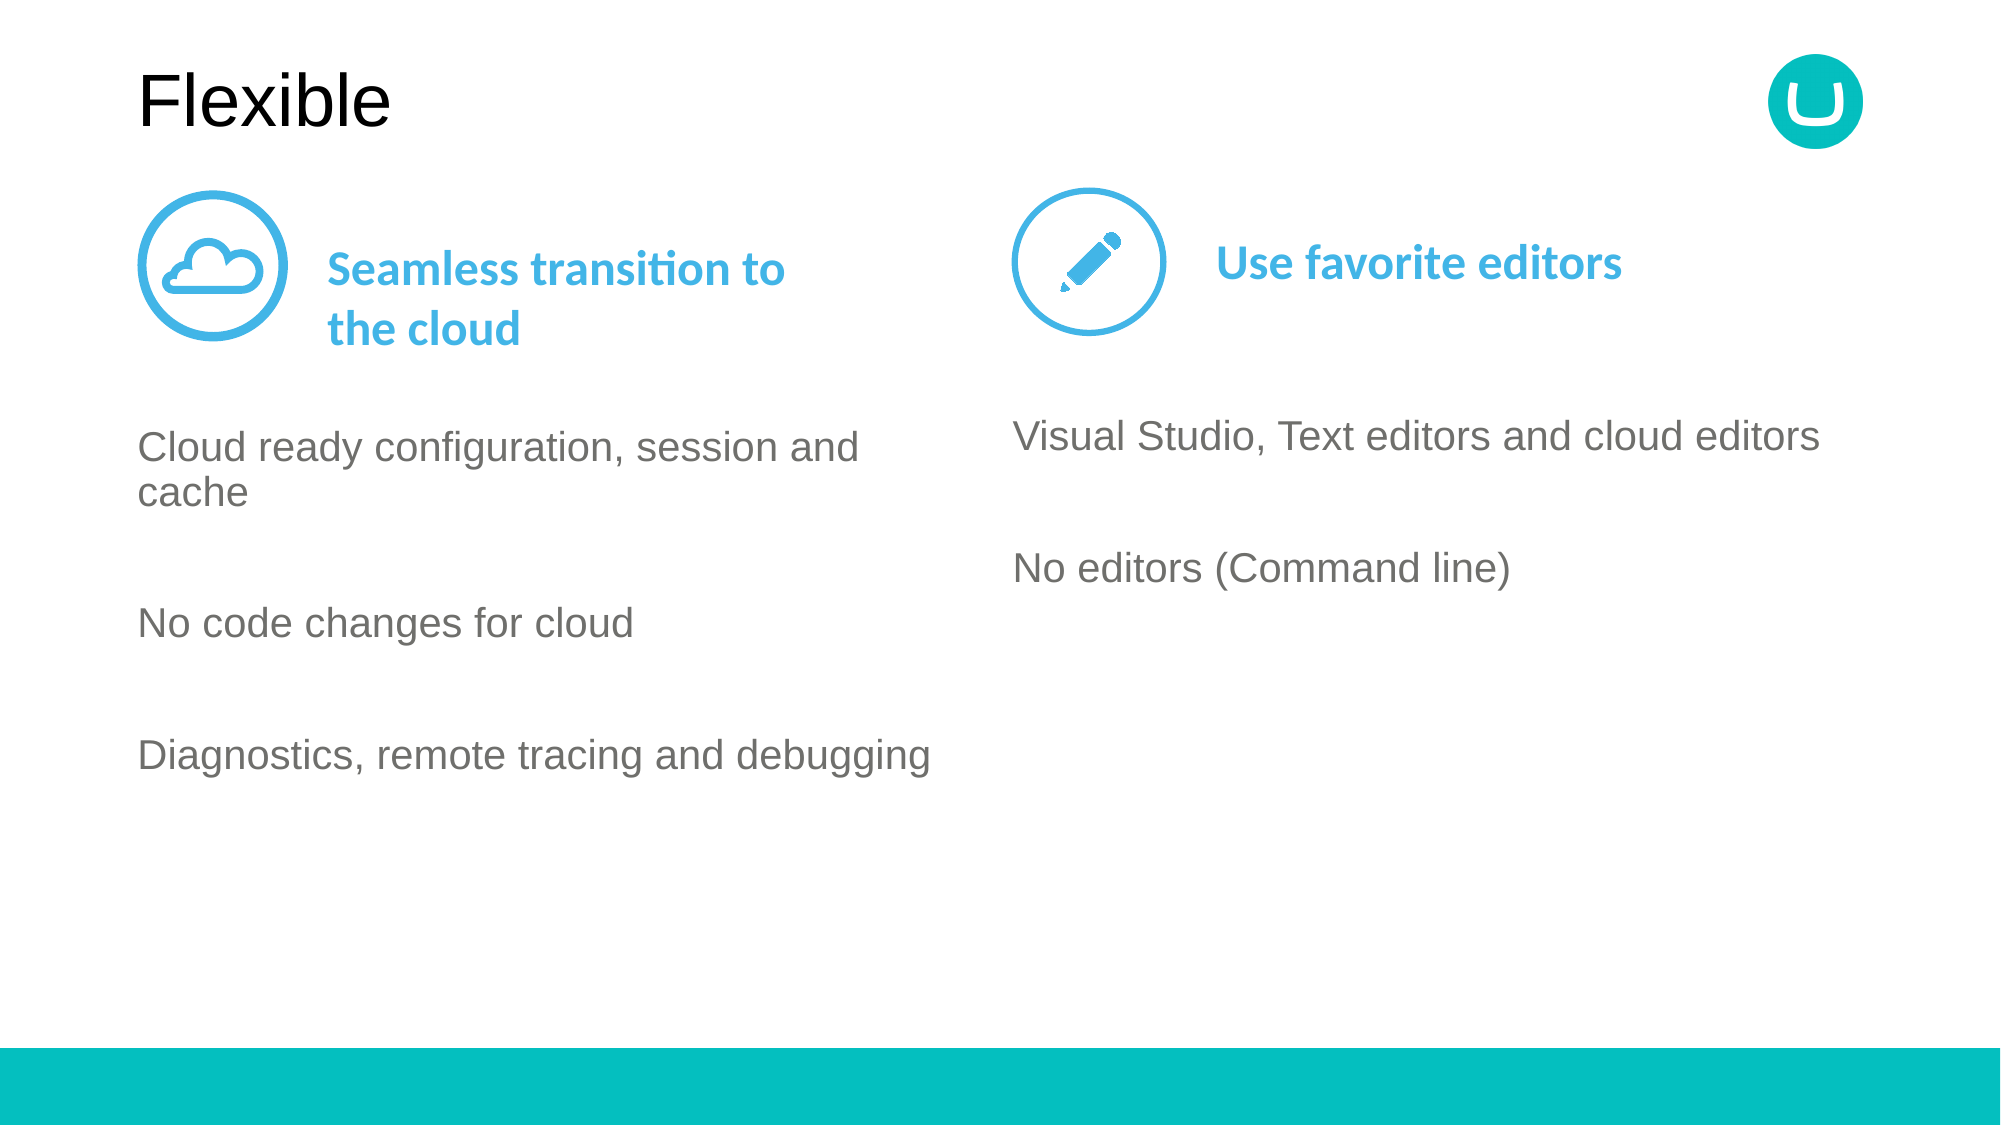

# Flexible
Cloud ready configuration, session and cache

No code changes for cloud

Diagnostics, remote tracing and debugging

Visual Studio, Text editors and cloud editors

No editors (Command line)

Use favorite editors
Seamless transition to
the cloud